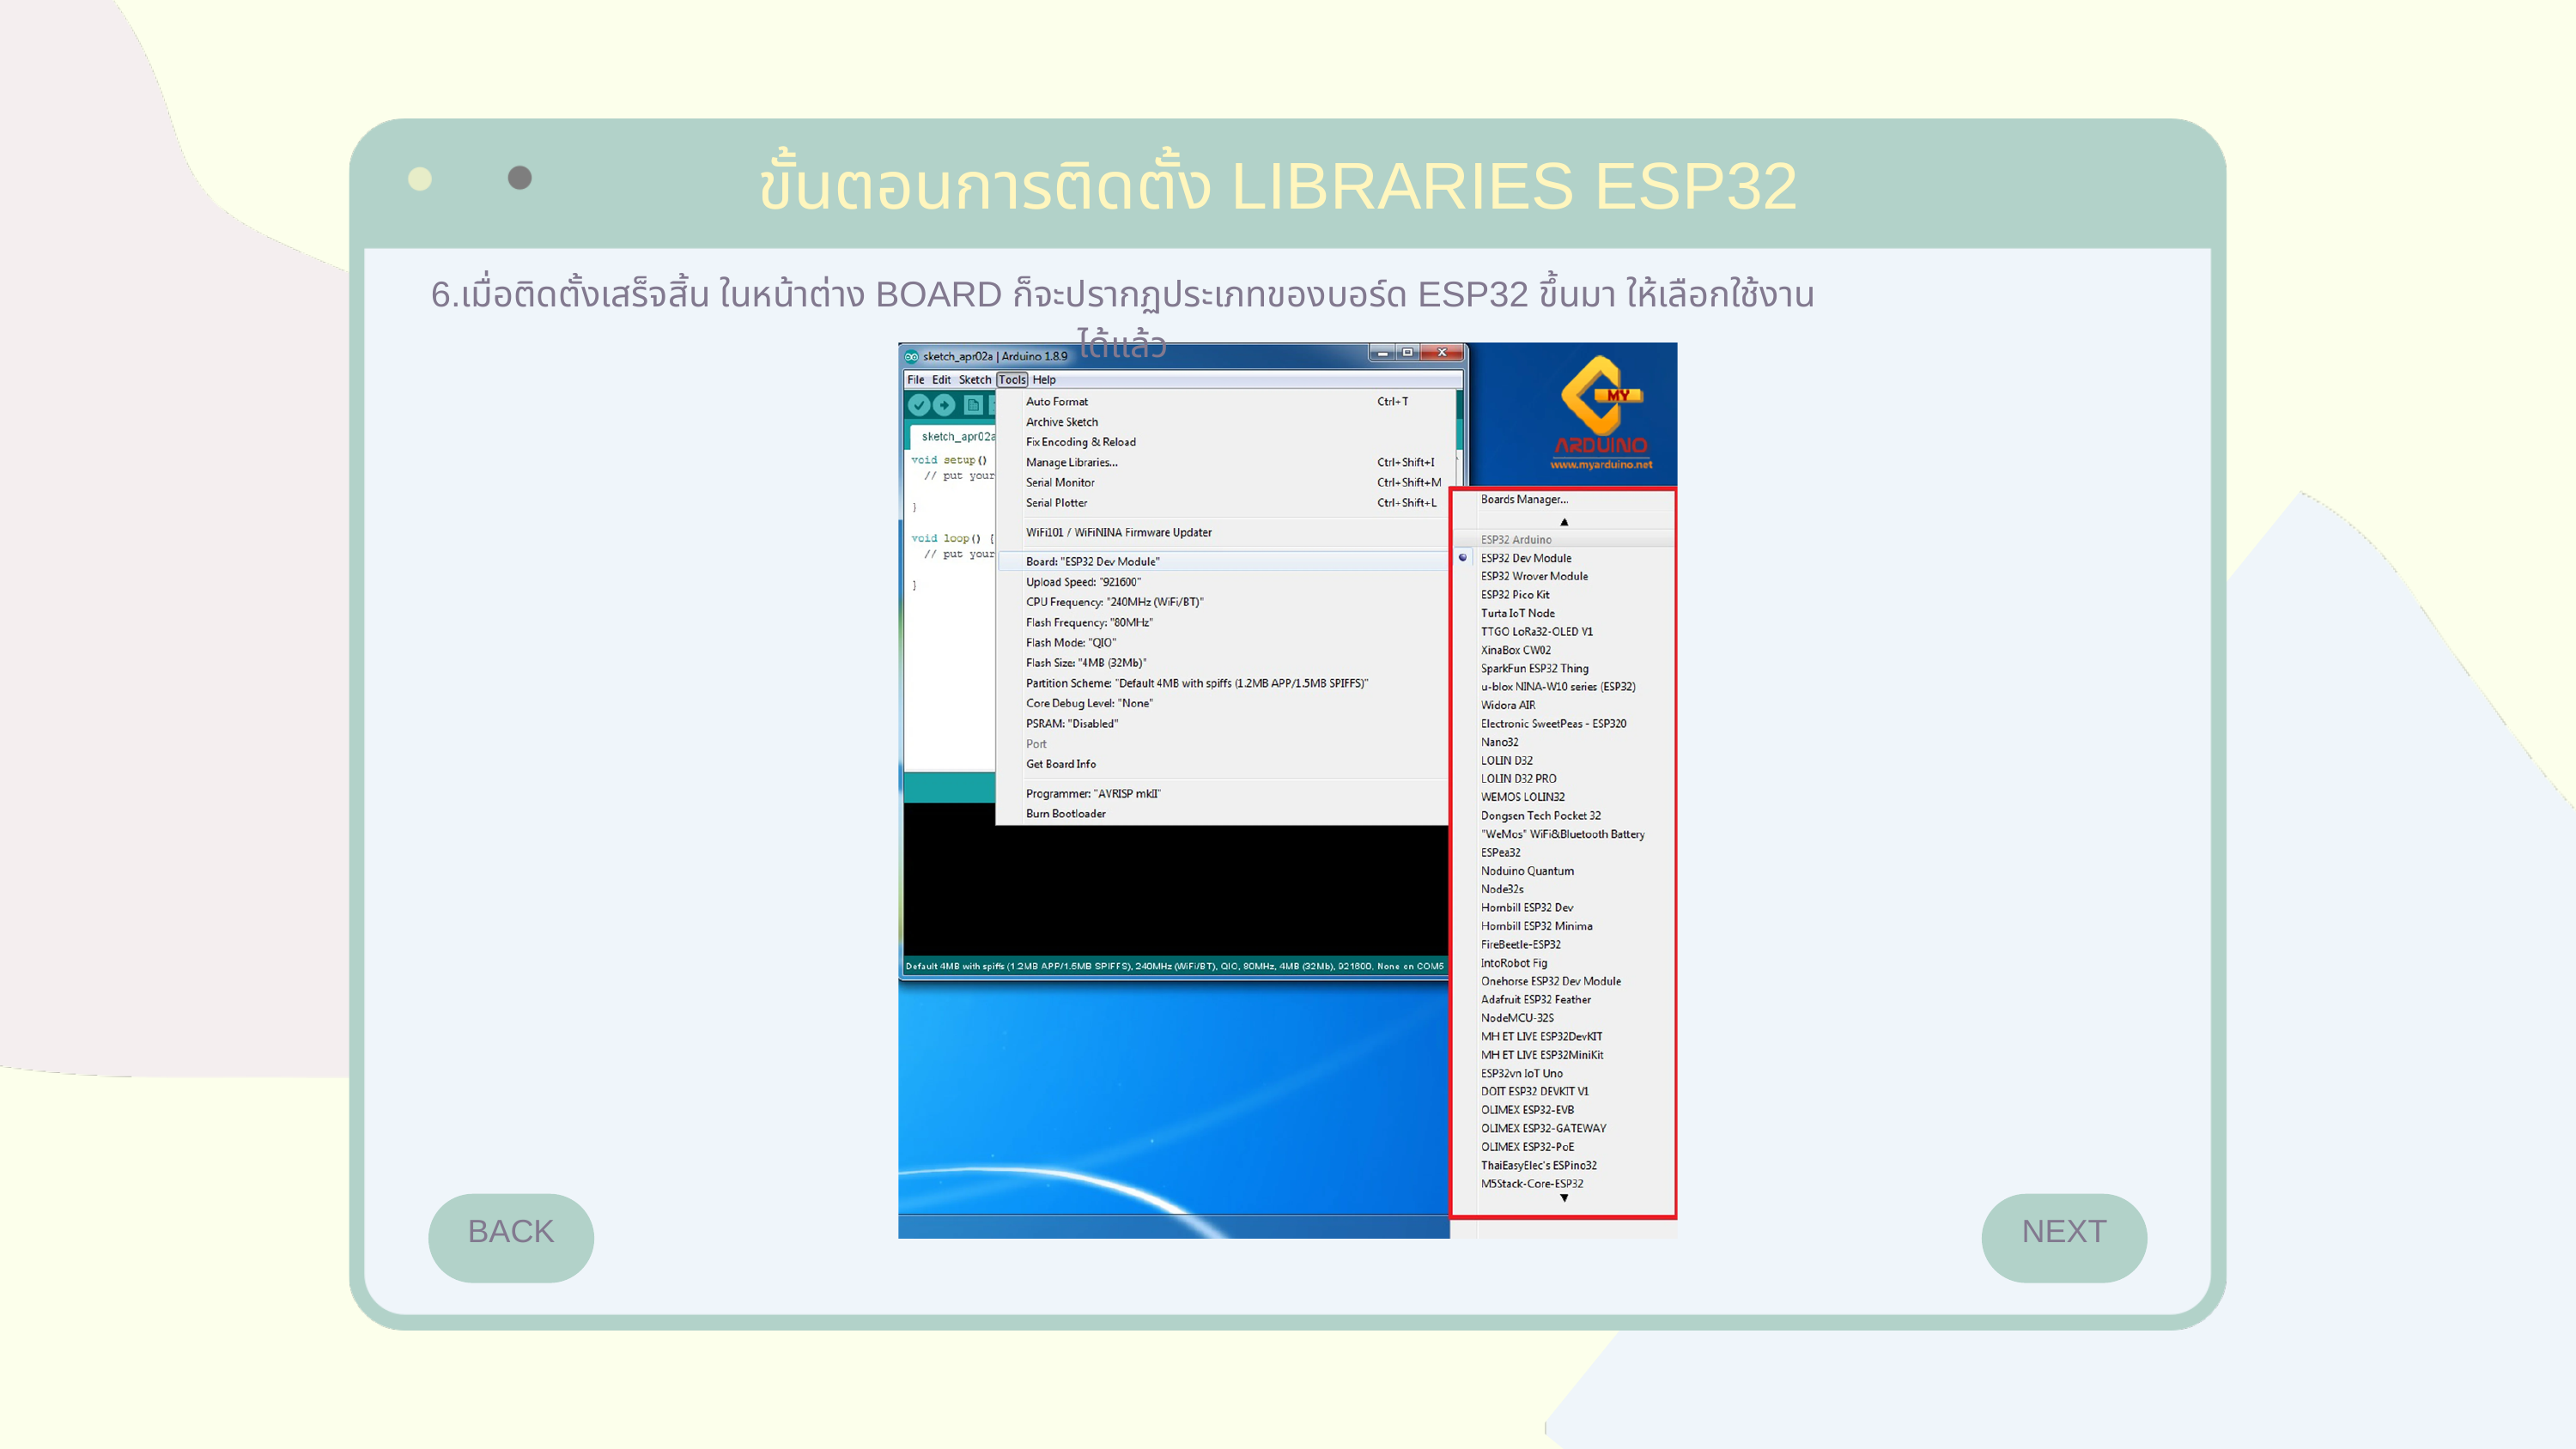

ขั้นตอนการติดตั้ง LIBRARIES ESP32
6.เมื่อติดตั้งเสร็จสิ้น ในหน้าต่าง BOARD ก็จะปรากฏประเภทของบอร์ด ESP32 ขึ้นมา ให้เลือกใช้งานได้แล้ว

BACK

NEXT